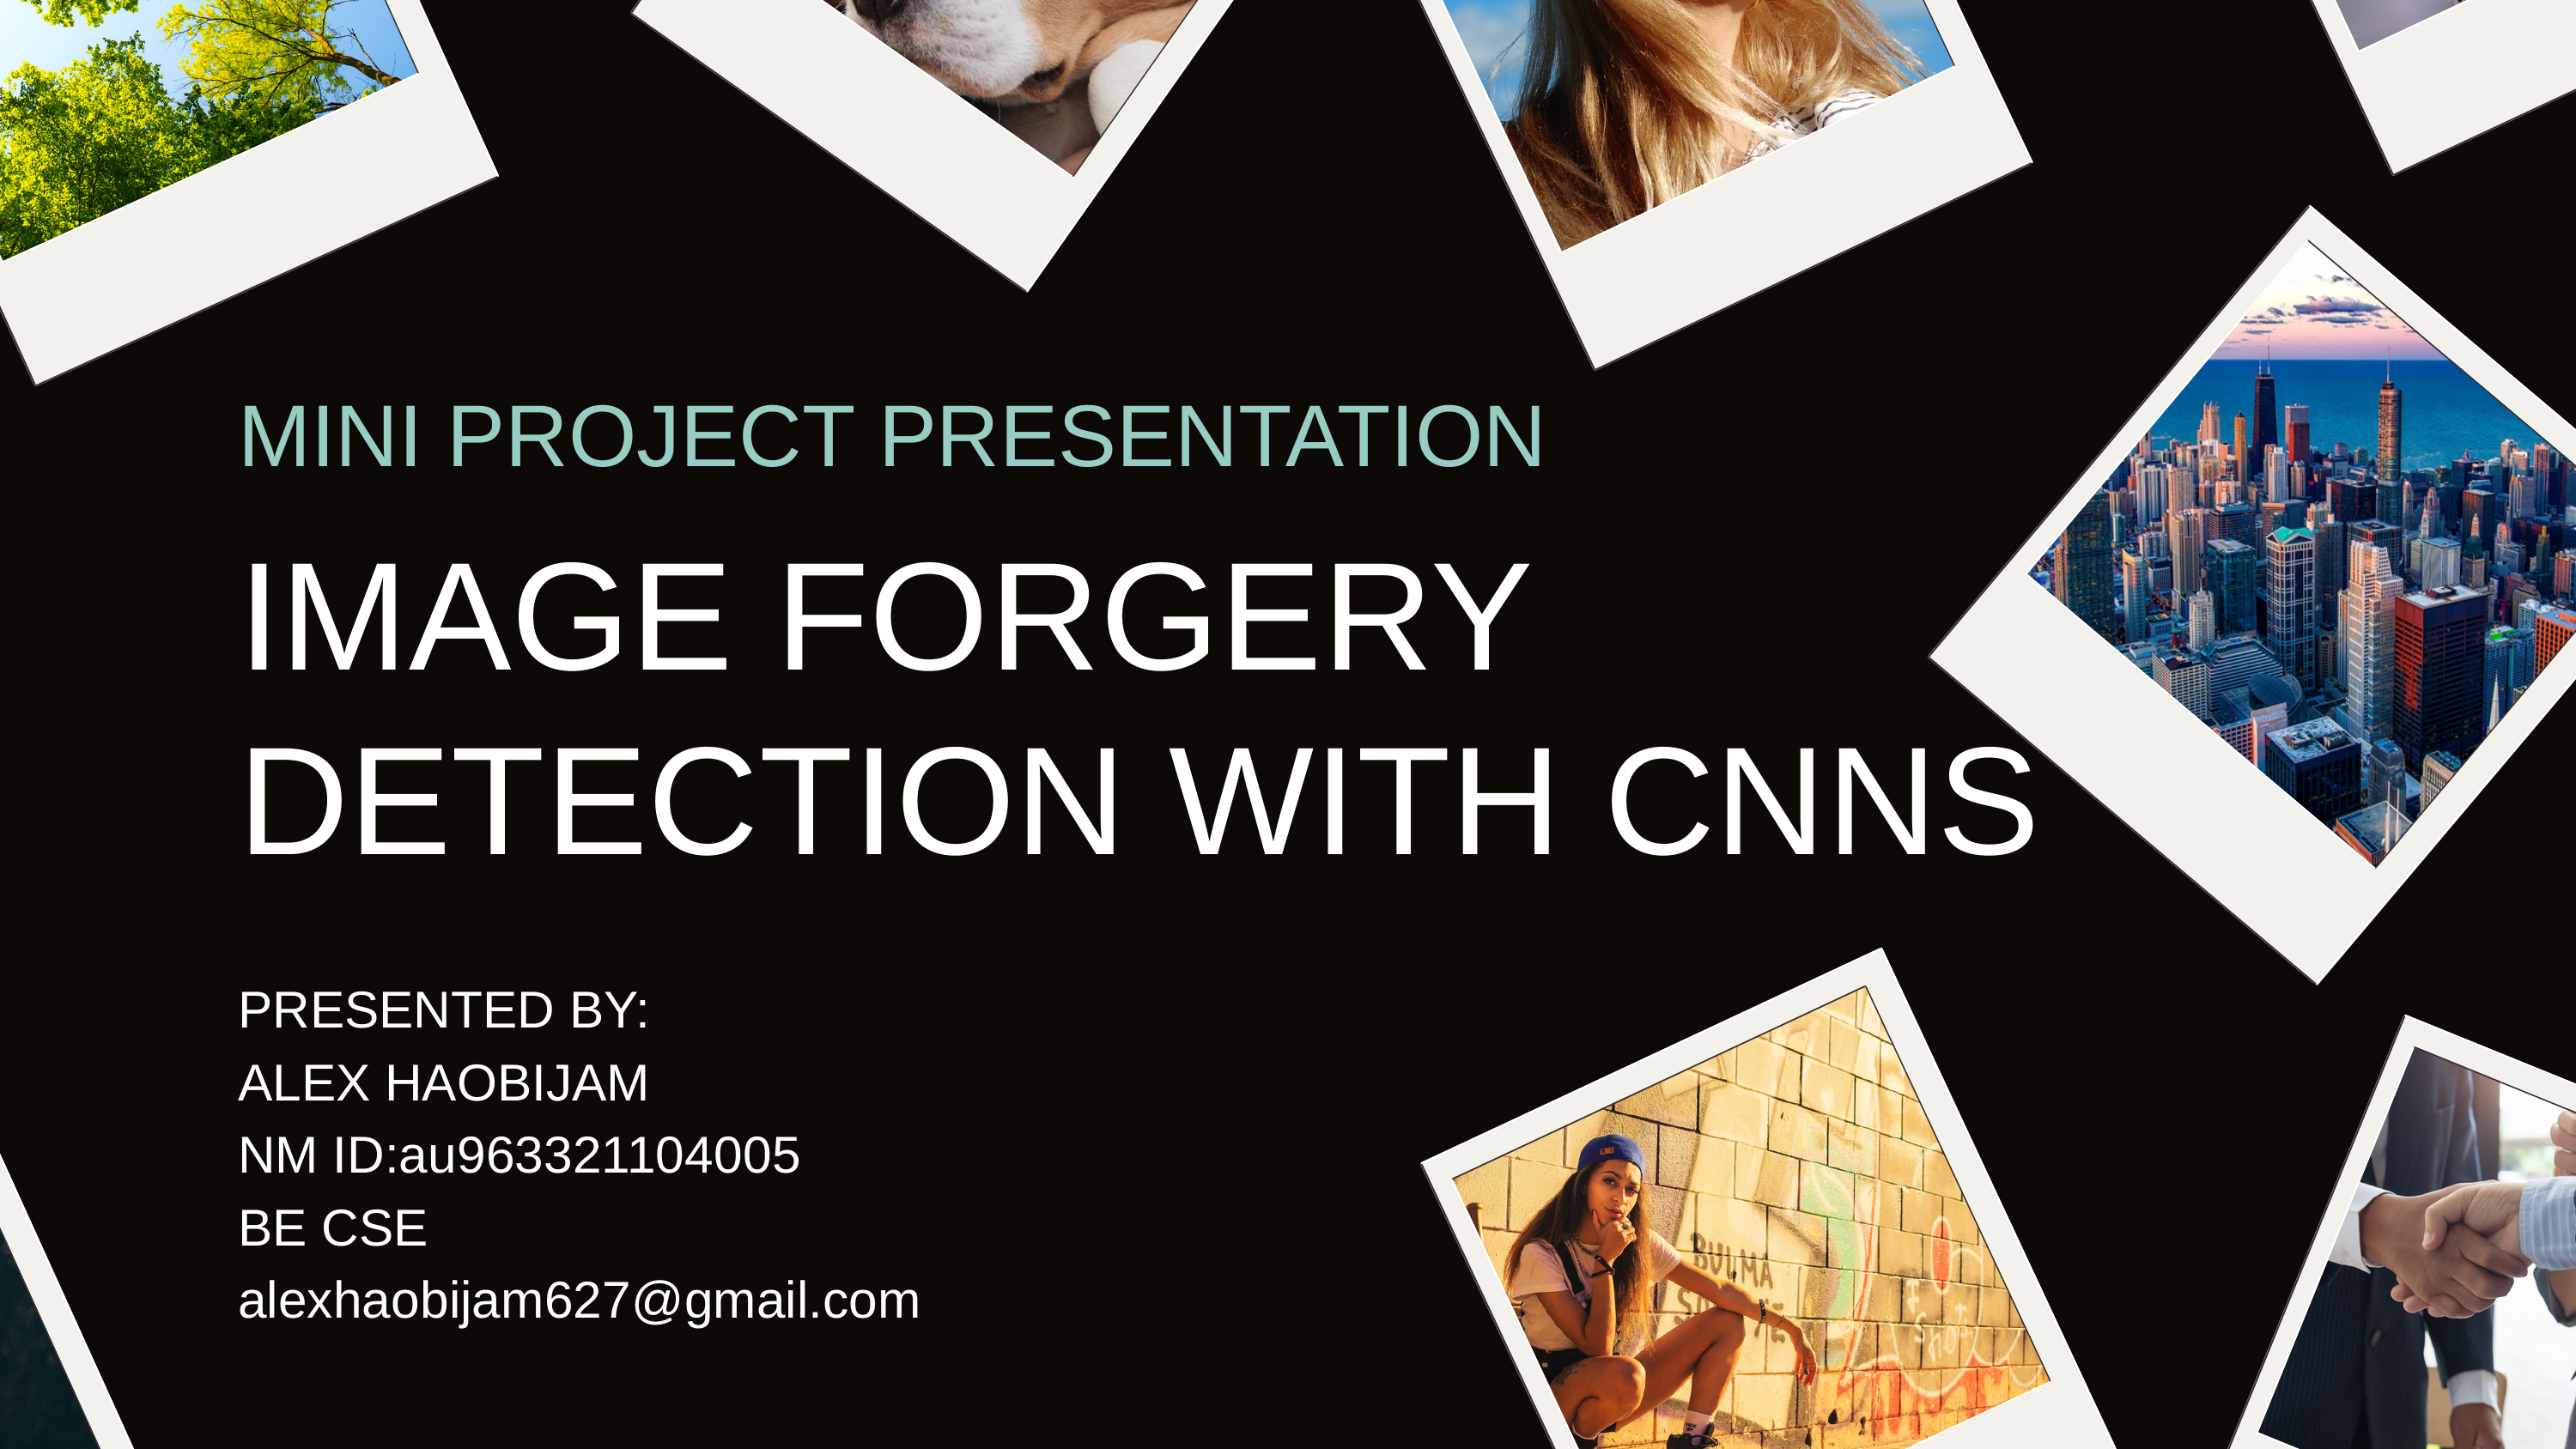

MINI PROJECT PRESENTATION
IMAGE FORGERY DETECTION WITH CNNS
PRESENTED BY:
ALEX HAOBIJAM
NM ID:au963321104005
BE CSE
alexhaobijam627@gmail.com